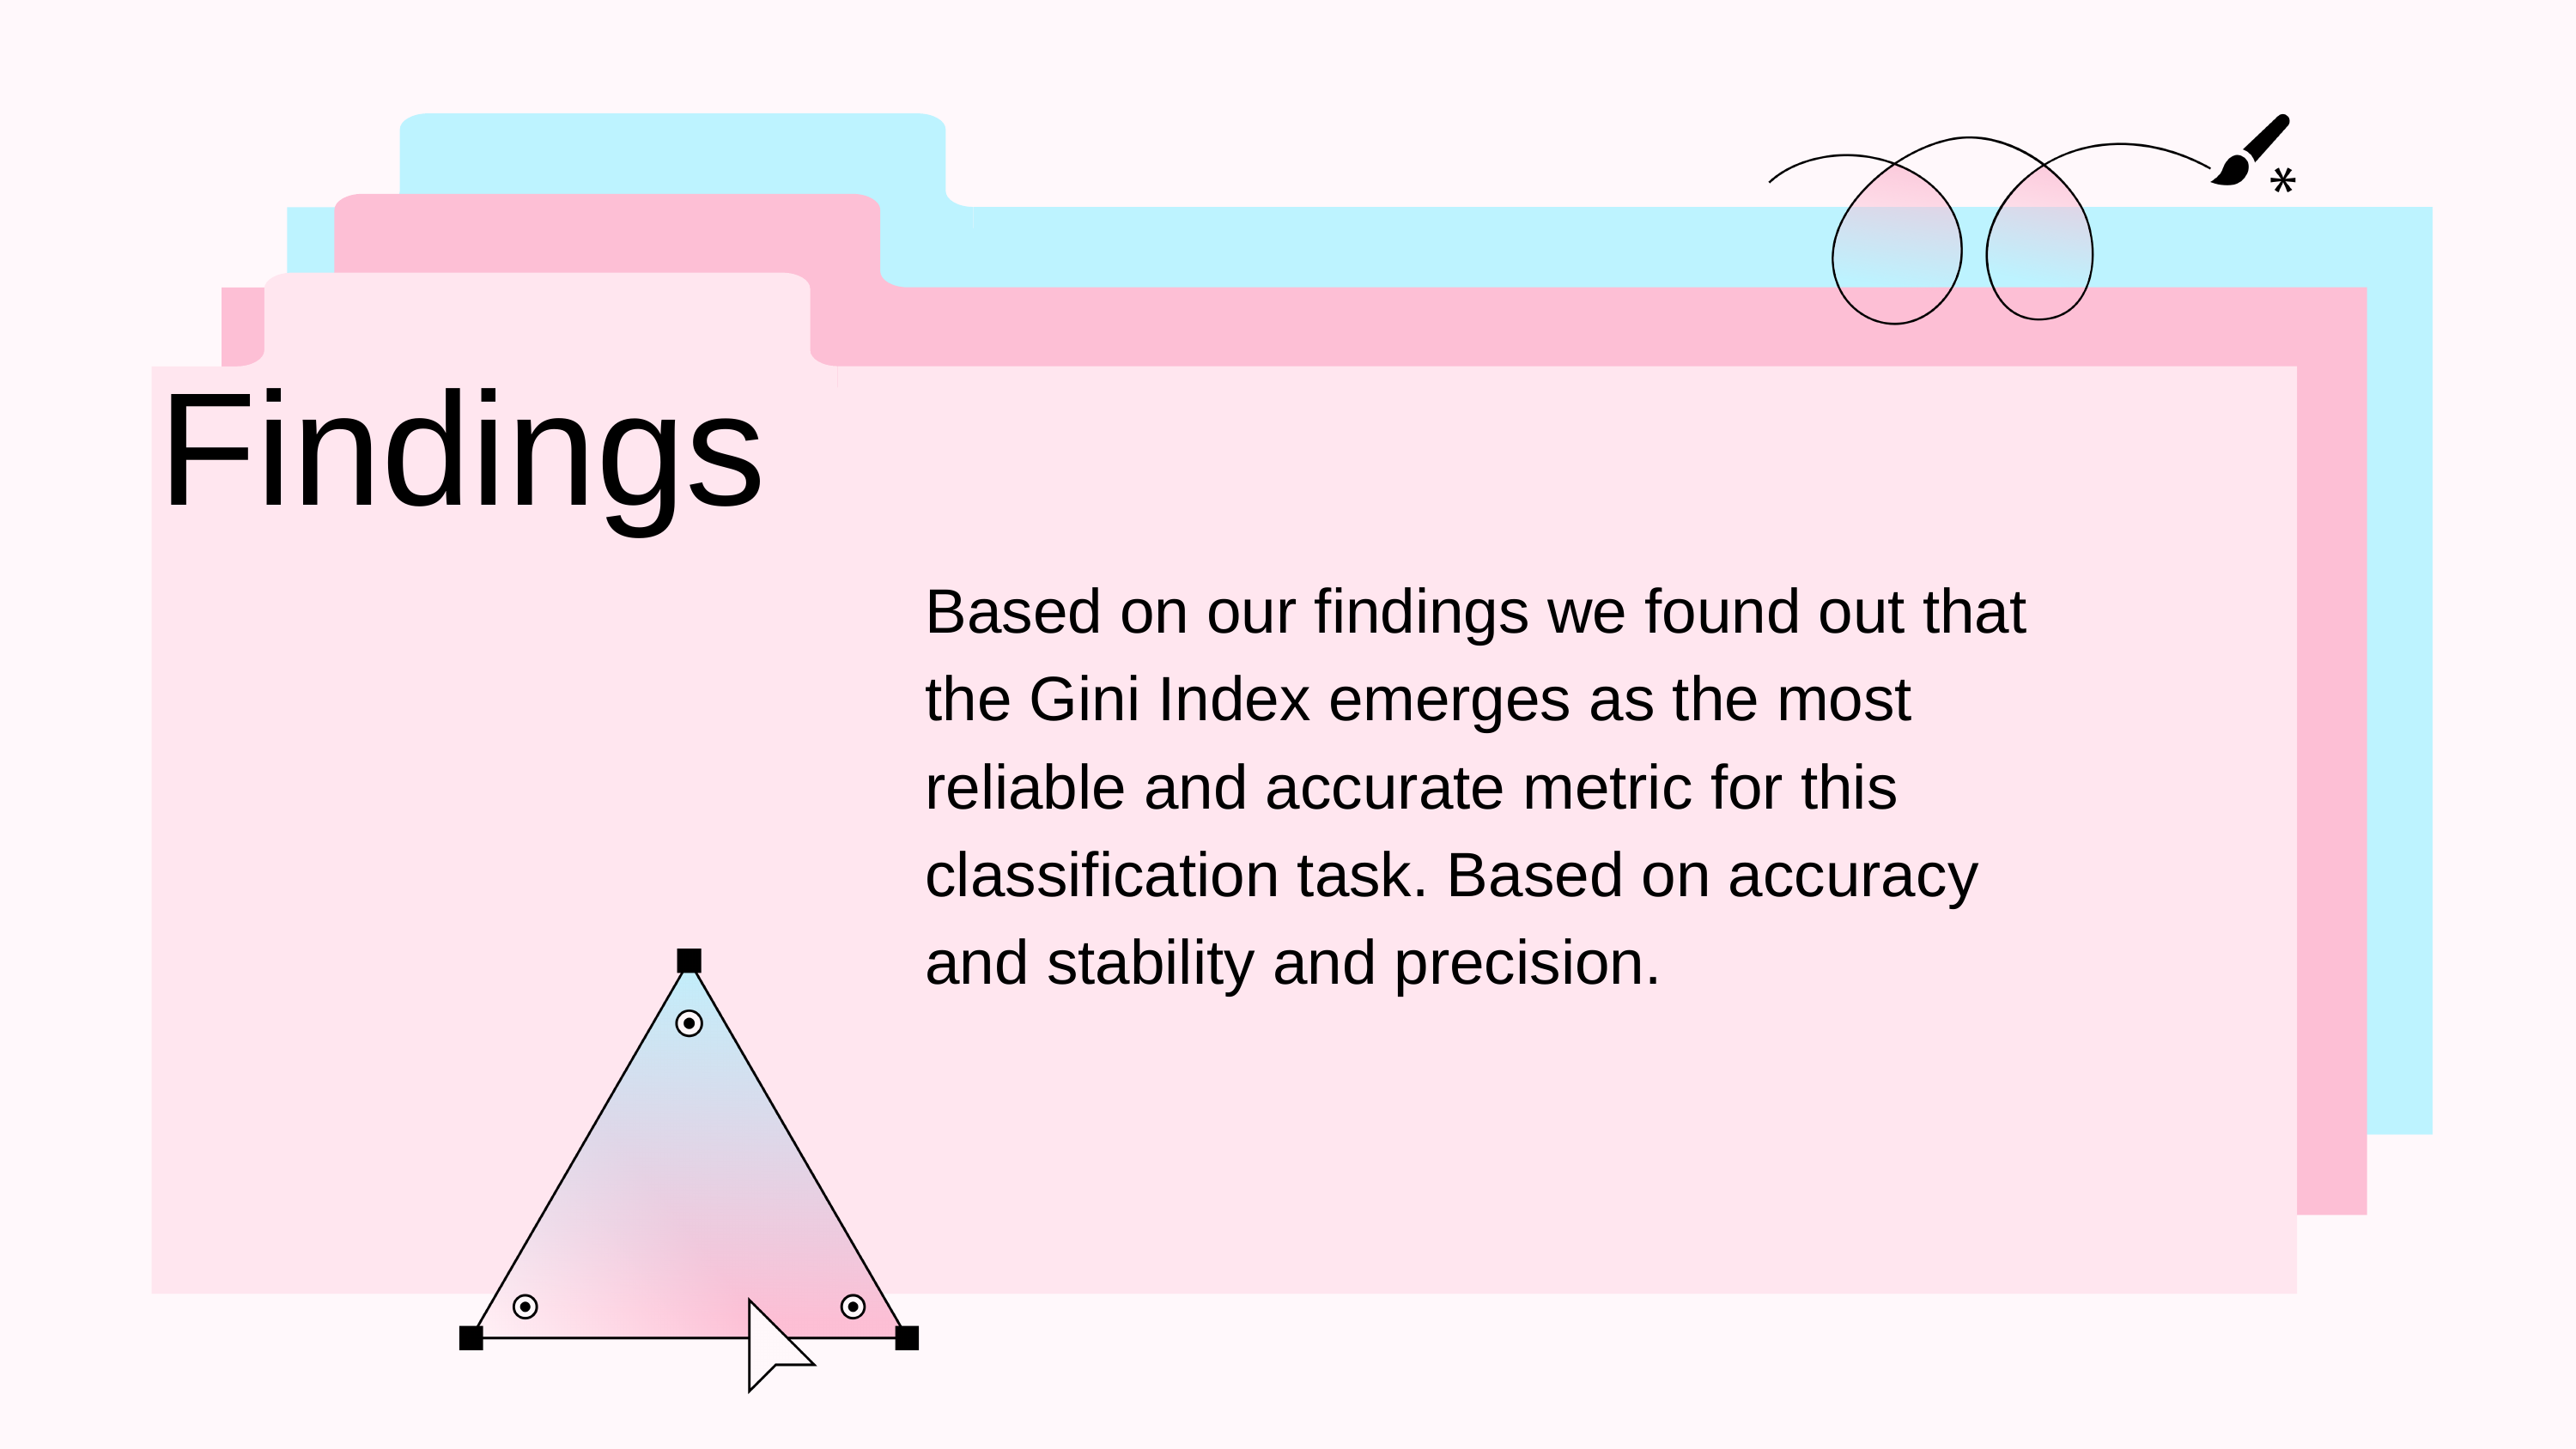

Findings
Based on our findings we found out that the Gini Index emerges as the most reliable and accurate metric for this classification task. Based on accuracy and stability and precision.